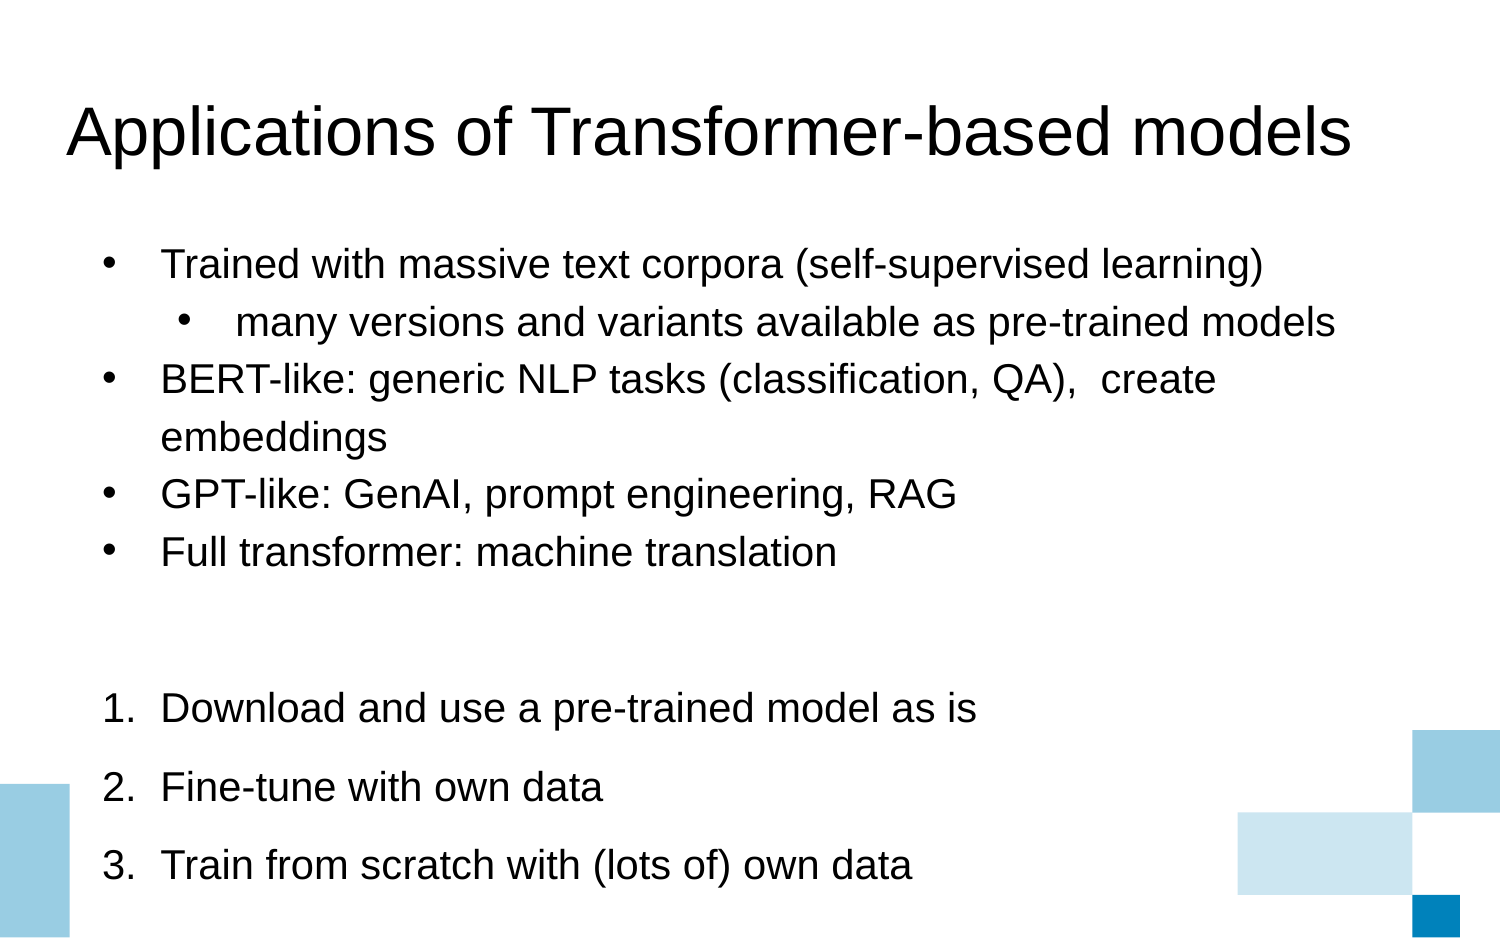

# Applications of Transformer-based models
Trained with massive text corpora (self-supervised learning)
many versions and variants available as pre-trained models
BERT-like: generic NLP tasks (classification, QA),  create embeddings
GPT-like: GenAI, prompt engineering, RAG
Full transformer: machine translation

Download and use a pre-trained model as is
Fine-tune with own data
Train from scratch with (lots of) own data